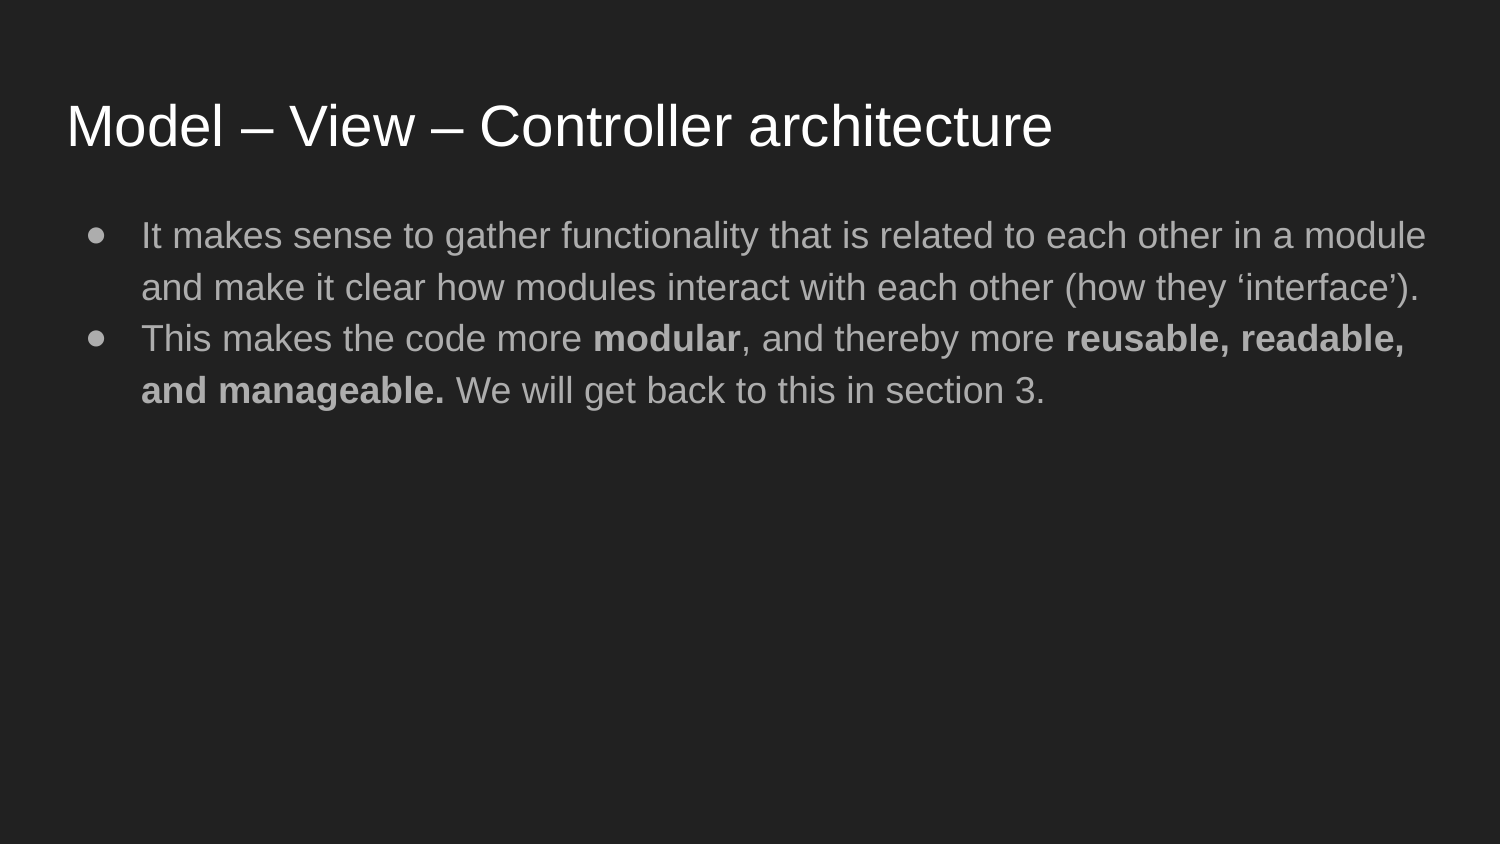

# Model – View – Controller architecture
It makes sense to gather functionality that is related to each other in a module and make it clear how modules interact with each other (how they ‘interface’).
This makes the code more modular, and thereby more reusable, readable, and manageable. We will get back to this in section 3.